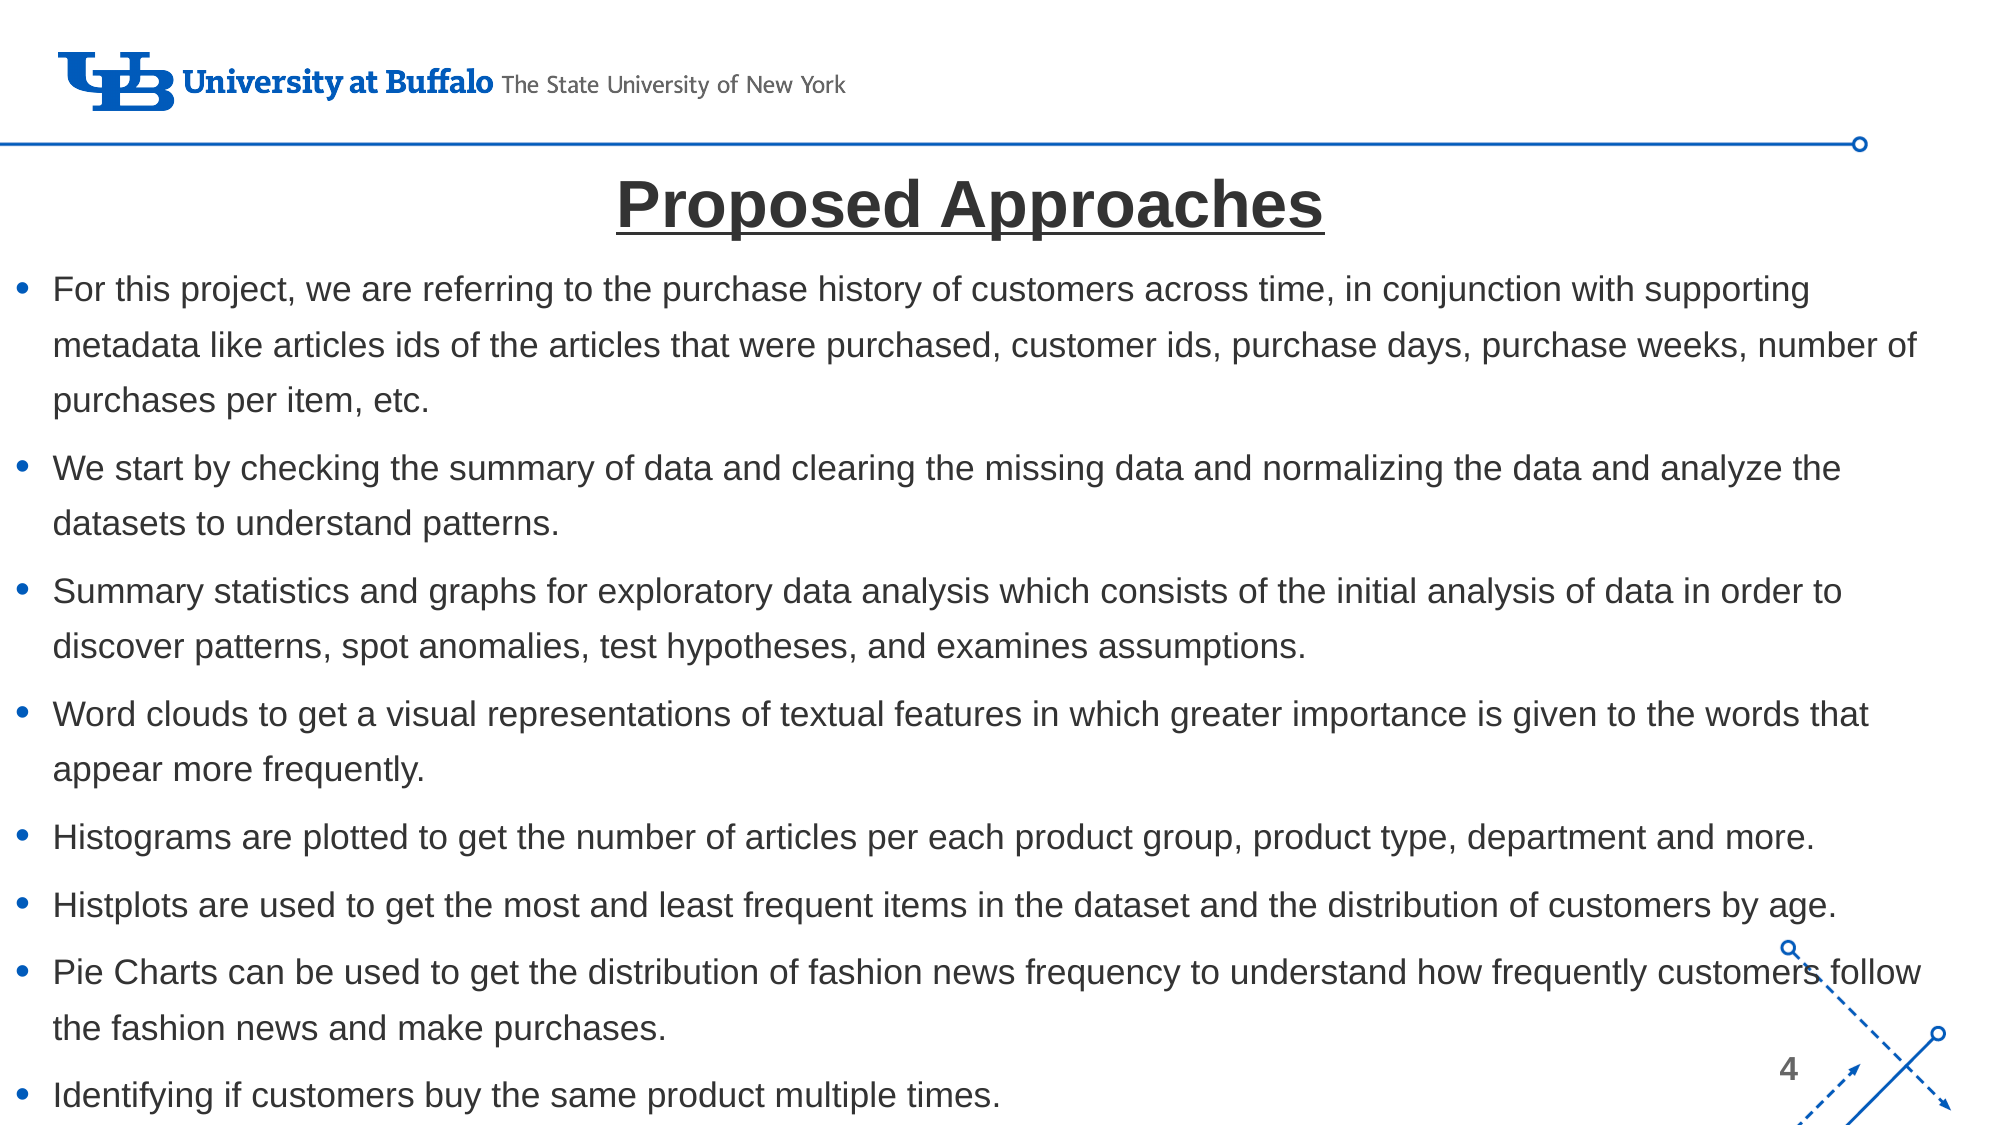

Proposed Approaches
For this project, we are referring to the purchase history of customers across time, in conjunction with supporting metadata like articles ids of the articles that were purchased, customer ids, purchase days, purchase weeks, number of purchases per item, etc.
We start by checking the summary of data and clearing the missing data and normalizing the data and analyze the datasets to understand patterns.
Summary statistics and graphs for exploratory data analysis which consists of the initial analysis of data in order to discover patterns, spot anomalies, test hypotheses, and examines assumptions.
Word clouds to get a visual representations of textual features in which greater importance is given to the words that appear more frequently.
Histograms are plotted to get the number of articles per each product group, product type, department and more.
Histplots are used to get the most and least frequent items in the dataset and the distribution of customers by age.
Pie Charts can be used to get the distribution of fashion news frequency to understand how frequently customers follow the fashion news and make purchases.
Identifying if customers buy the same product multiple times.